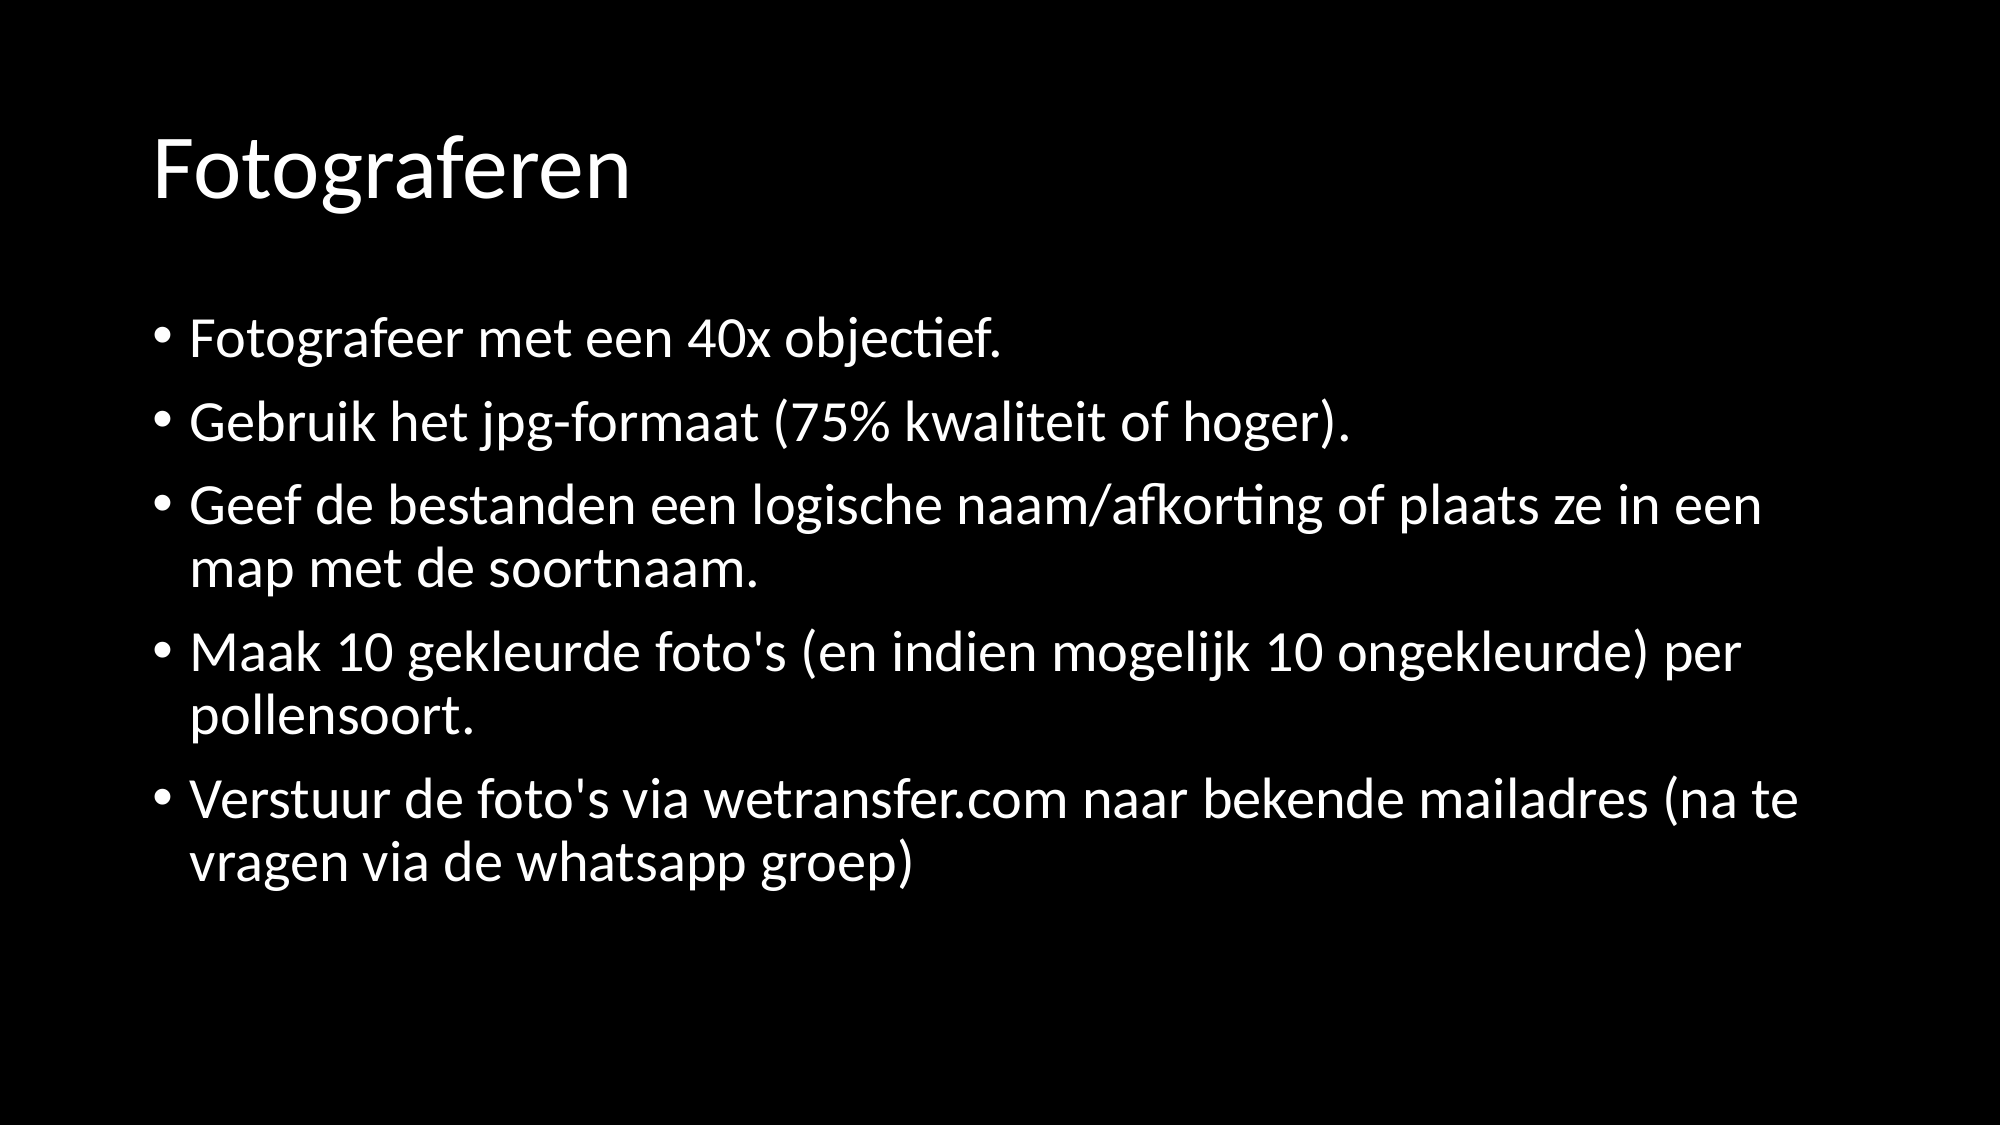

# Fotograferen
Fotografeer met een 40x objectief.
Gebruik het jpg-formaat (75% kwaliteit of hoger).
Geef de bestanden een logische naam/afkorting of plaats ze in een map met de soortnaam.
Maak 10 gekleurde foto's (en indien mogelijk 10 ongekleurde) per pollensoort.
Verstuur de foto's via wetransfer.com naar bekende mailadres (na te vragen via de whatsapp groep)